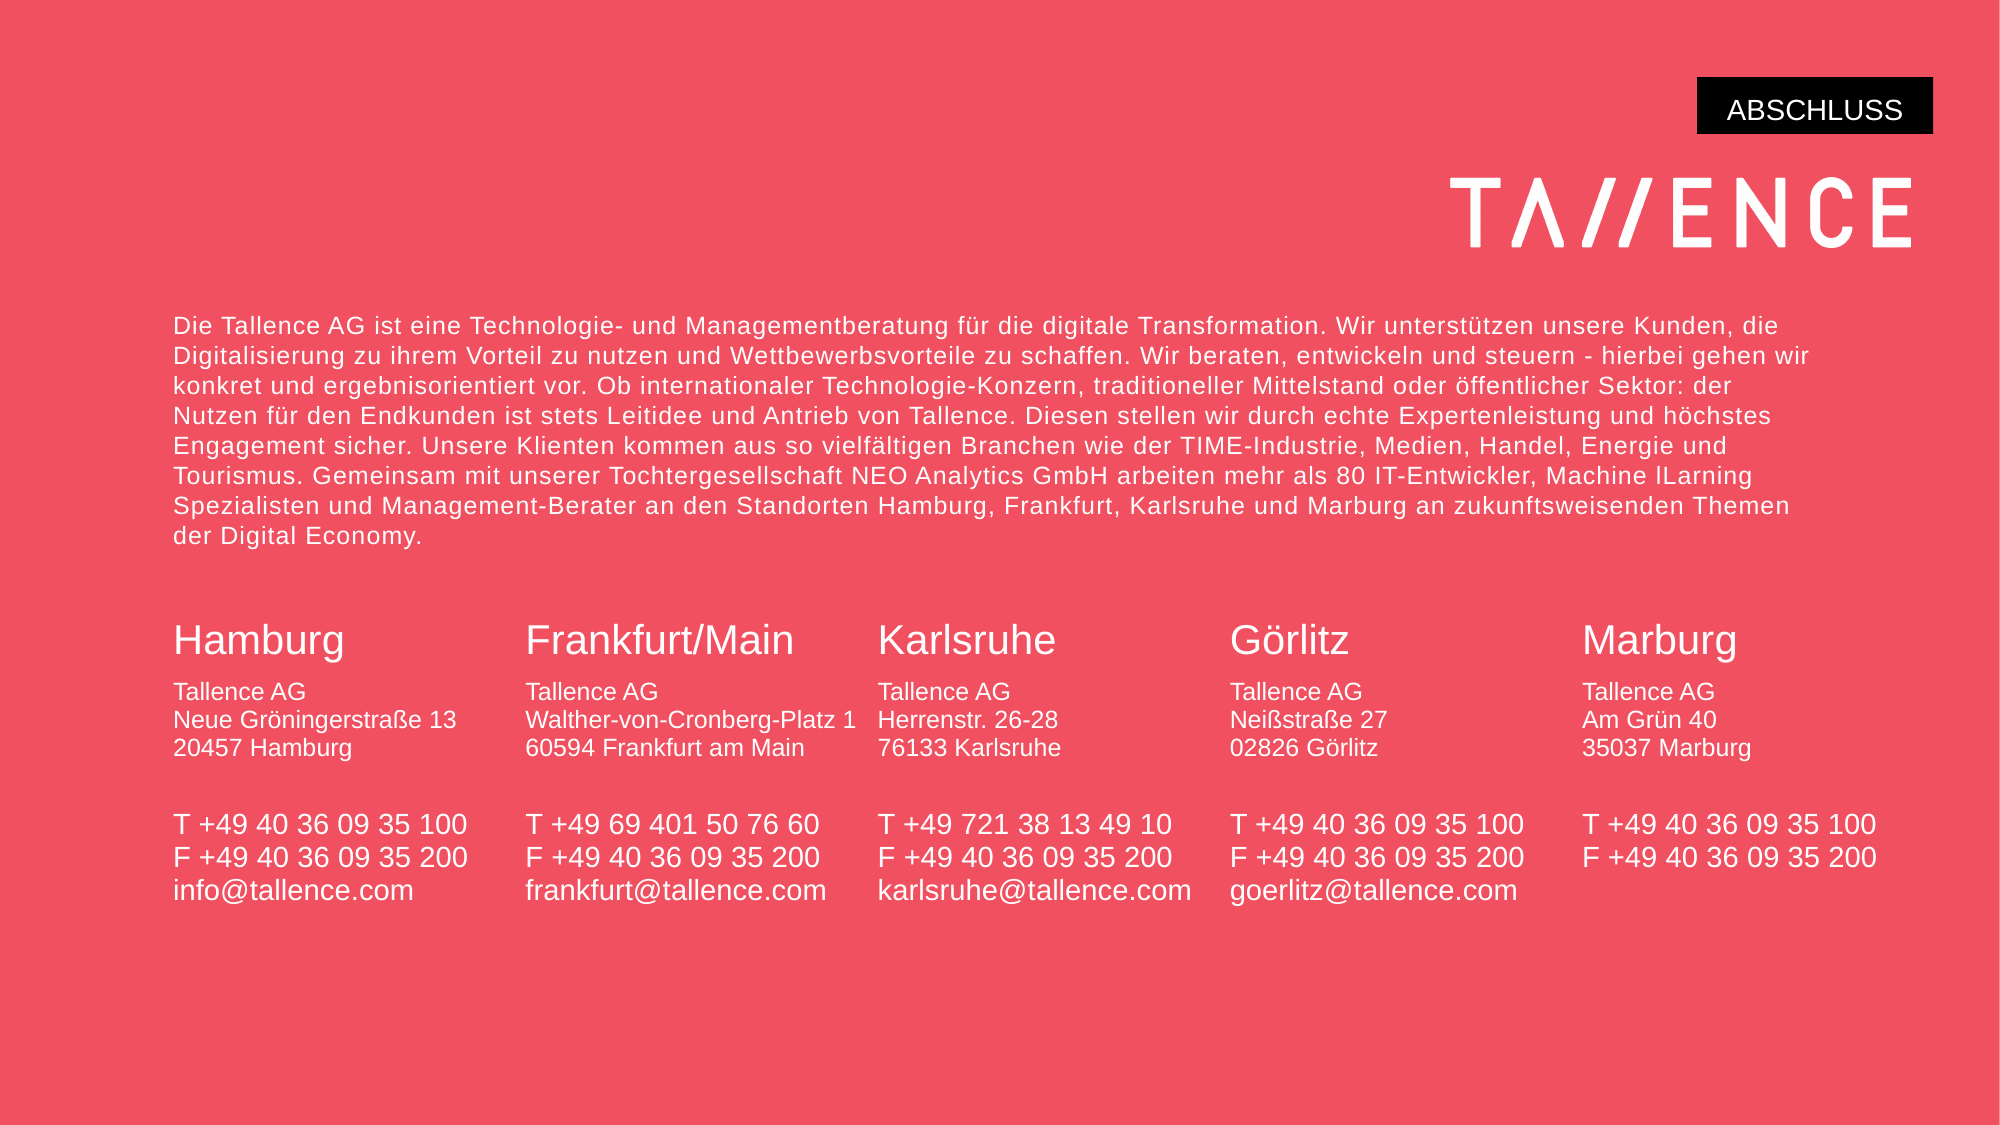

ABSCHLUSS
Die Tallence AG ist eine Technologie- und Managementberatung für die digitale Transformation. Wir unterstützen unsere Kunden, die Digitalisierung zu ihrem Vorteil zu nutzen und Wettbewerbsvorteile zu schaffen. Wir beraten, entwickeln und steuern - hierbei gehen wir konkret und ergebnisorientiert vor. Ob internationaler Technologie-Konzern, traditioneller Mittelstand oder Öffentlicher Sektor: Der Nutzen für den Endkunden ist stets Leitidee und Antrieb von Tallence. Diesen stellen wir durch echte Expertenleistung und höchstes Engagement sicher. Unsere Klienten kommen aus so vielfältigen Branchen wie der TIME-Industrie, Medien, Handel, Energie und Tourismus. Gemeinsam mit unserer Tochtergesellschaft NEO Analytics GmbH arbeiten mehr als 80 IT-Entwickler, Machine Learning Spezialisten und Management-Berater an den Standorten Hamburg, Frankfurt, Karlsruhe und Marburg an zukunftsweisenden Themen der Digital Economy.
# Die Tallence AG ist eine Technologie- und Managementberatung für die digitale Transformation. Wir unterstützen unsere Kunden, die Digitalisierung zu ihrem Vorteil zu nutzen und Wettbewerbsvorteile zu schaffen. Wir beraten, entwickeln und steuern - hierbei gehen wir konkret und ergebnisorientiert vor. Ob internationaler Technologie-Konzern, traditioneller Mittelstand oder öffentlicher Sektor: der Nutzen für den Endkunden ist stets Leitidee und Antrieb von Tallence. Diesen stellen wir durch echte Expertenleistung und höchstes Engagement sicher. Unsere Klienten kommen aus so vielfältigen Branchen wie der TIME-Industrie, Medien, Handel, Energie und Tourismus. Gemeinsam mit unserer Tochtergesellschaft NEO Analytics GmbH arbeiten mehr als 80 IT-Entwickler, Machine lLarning Spezialisten und Management-Berater an den Standorten Hamburg, Frankfurt, Karlsruhe und Marburg an zukunftsweisenden Themen der Digital Economy.

| Hamburg | Frankfurt/Main | Karlsruhe | Görlitz | Marburg |
| --- | --- | --- | --- | --- |
| Tallence AG Neue Gröningerstraße 13 20457 Hamburg | Tallence AG Walther-von-Cronberg-Platz 1 60594 Frankfurt am Main | Tallence AG Herrenstr. 26-28 76133 Karlsruhe | Tallence AG Neißstraße 27 02826 Görlitz | Tallence AG Am Grün 40 35037 Marburg |
| T +49 40 36 09 35 100 F +49 40 36 09 35 200 info@tallence.com | T +49 69 401 50 76 60 F +49 40 36 09 35 200 frankfurt@tallence.com | T +49 721 38 13 49 10 F +49 40 36 09 35 200 karlsruhe@tallence.com | T +49 40 36 09 35 100 F +49 40 36 09 35 200 goerlitz@tallence.com | T +49 40 36 09 35 100 F +49 40 36 09 35 200 |